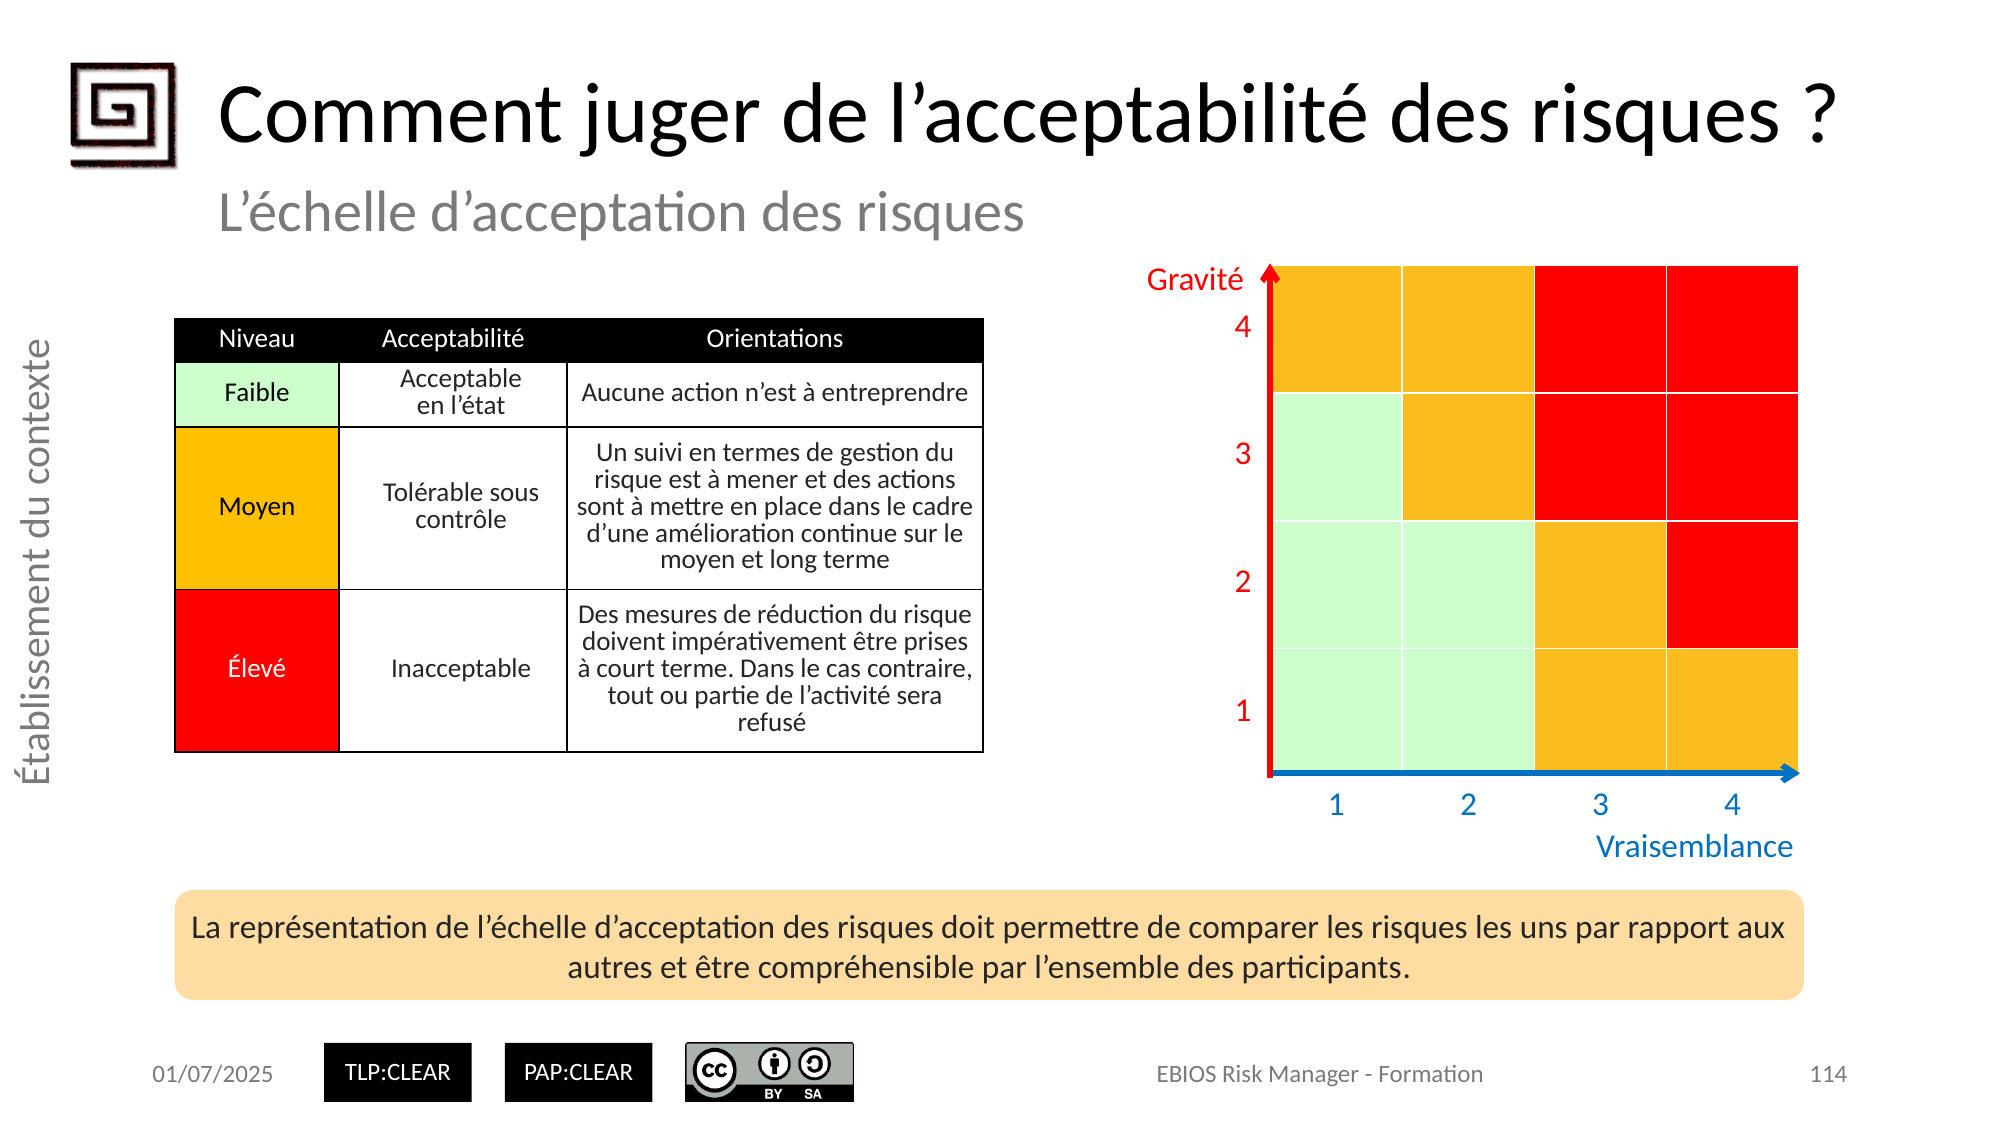

# Comment juger de l’acceptabilité des risques ?
L’échelle d’acceptation des risques
Gravité
| 4 |  |  |  |  |
| --- | --- | --- | --- | --- |
| 3 |  |  |  |  |
| 2 |  |  |  |  |
| 1 |  |  |  |  |
|  | 1 | 2 | 3 | 4 |
| Niveau | Acceptabilité | Orientations |
| --- | --- | --- |
| Faible | Acceptable en l’état | Aucune action n’est à entreprendre |
| Moyen | Tolérable sous contrôle | Un suivi en termes de gestion du risque est à mener et des actions sont à mettre en place dans le cadre d’une amélioration continue sur le moyen et long terme |
| Élevé | Inacceptable | Des mesures de réduction du risque doivent impérativement être prises à court terme. Dans le cas contraire, tout ou partie de l’activité sera refusé |
Établissement du contexte
Vraisemblance
La représentation de l’échelle d’acceptation des risques doit permettre de comparer les risques les uns par rapport aux autres et être compréhensible par l’ensemble des participants​.
01/07/2025
EBIOS Risk Manager - Formation
114